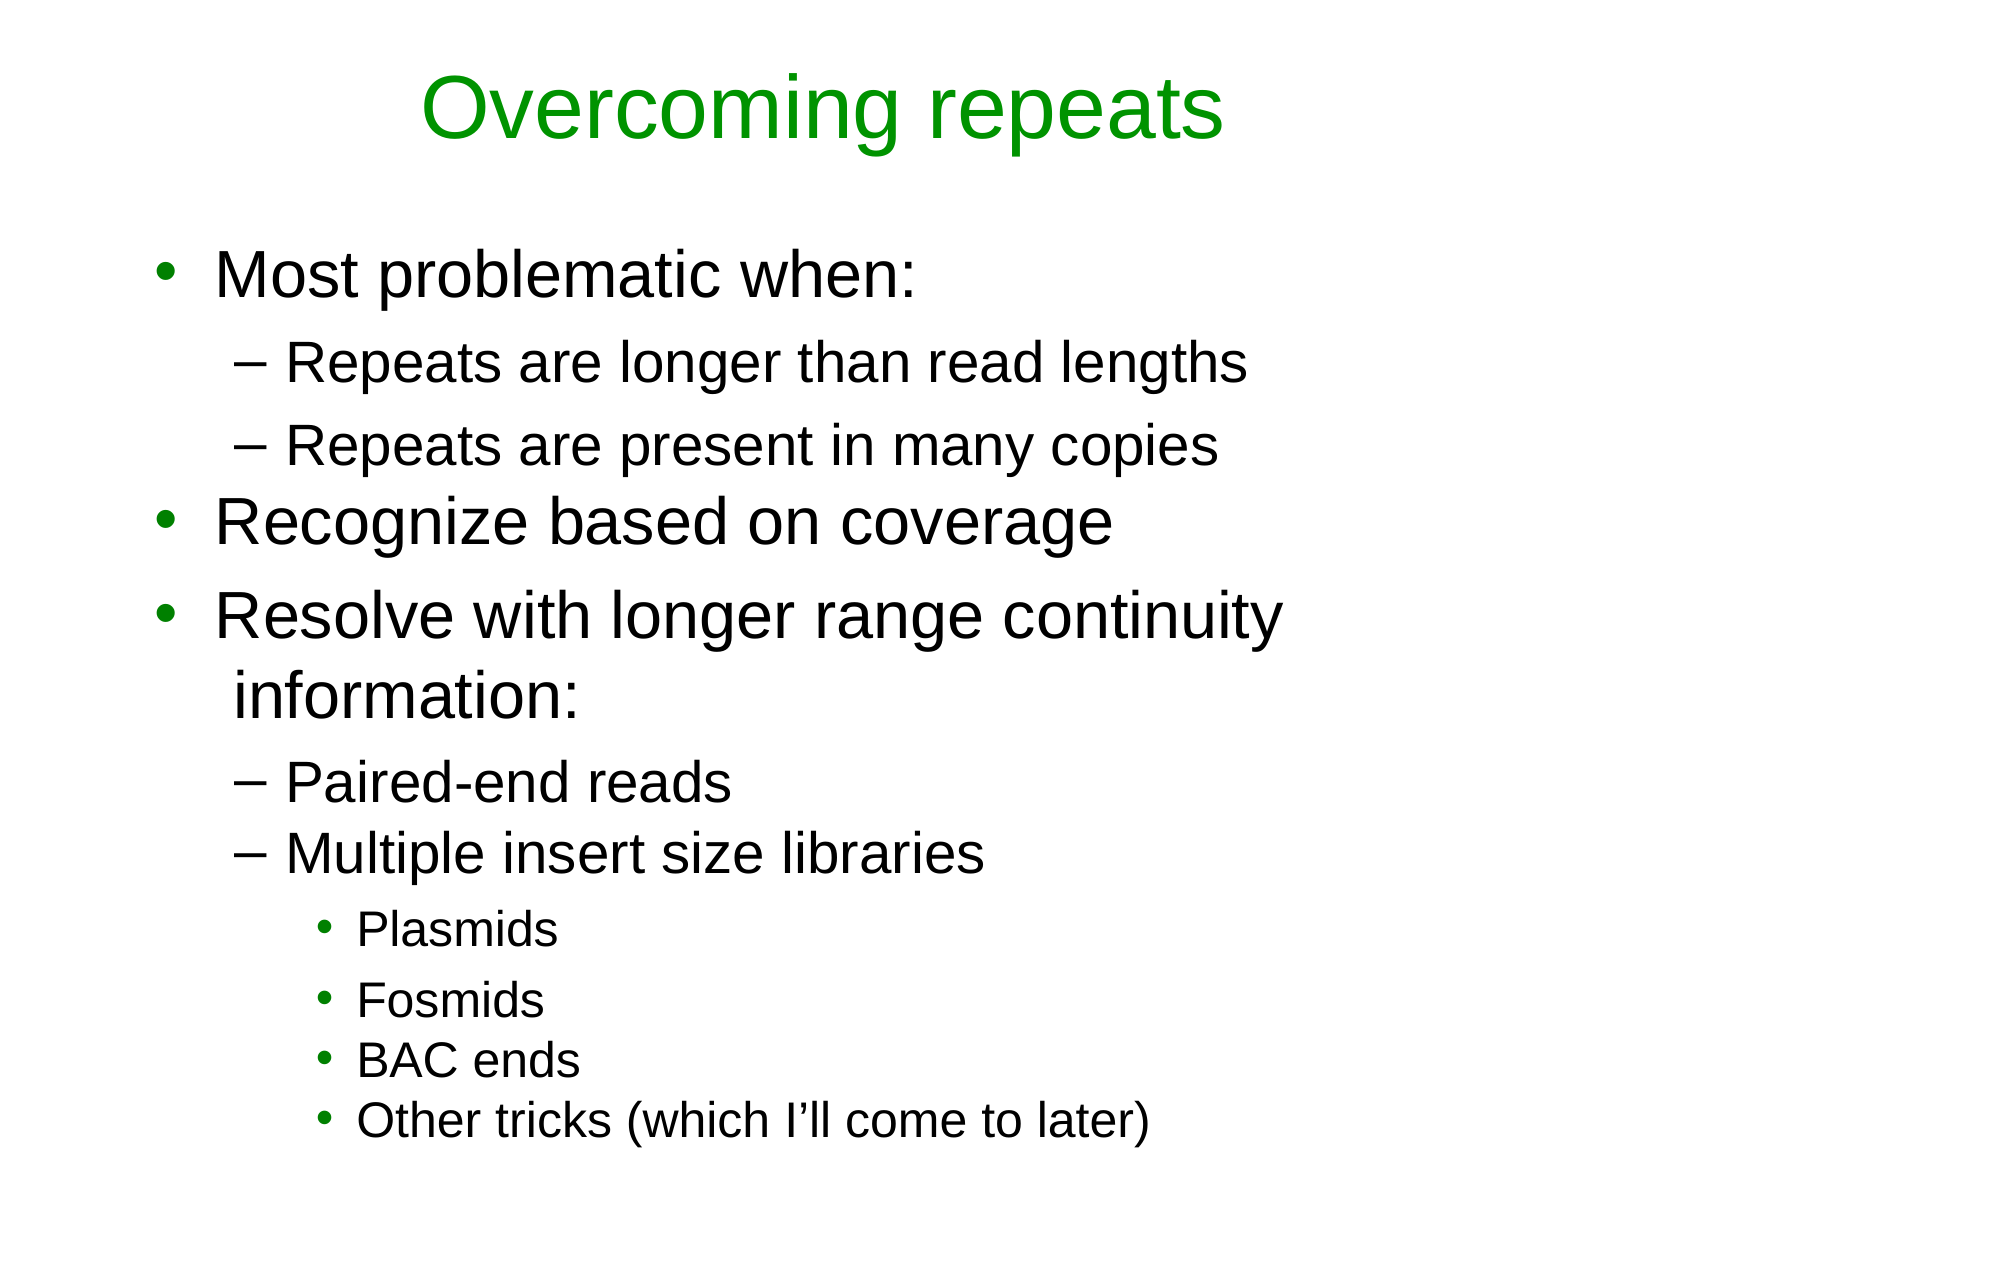

# Overcoming repeats
Most problematic when:
Repeats are longer than read lengths
Repeats are present in many copies
Recognize based on coverage
Resolve with longer range continuity  information:
Paired-end reads
Multiple insert size libraries
Plasmids
Fosmids
BAC ends
Other tricks (which I’ll come to later)